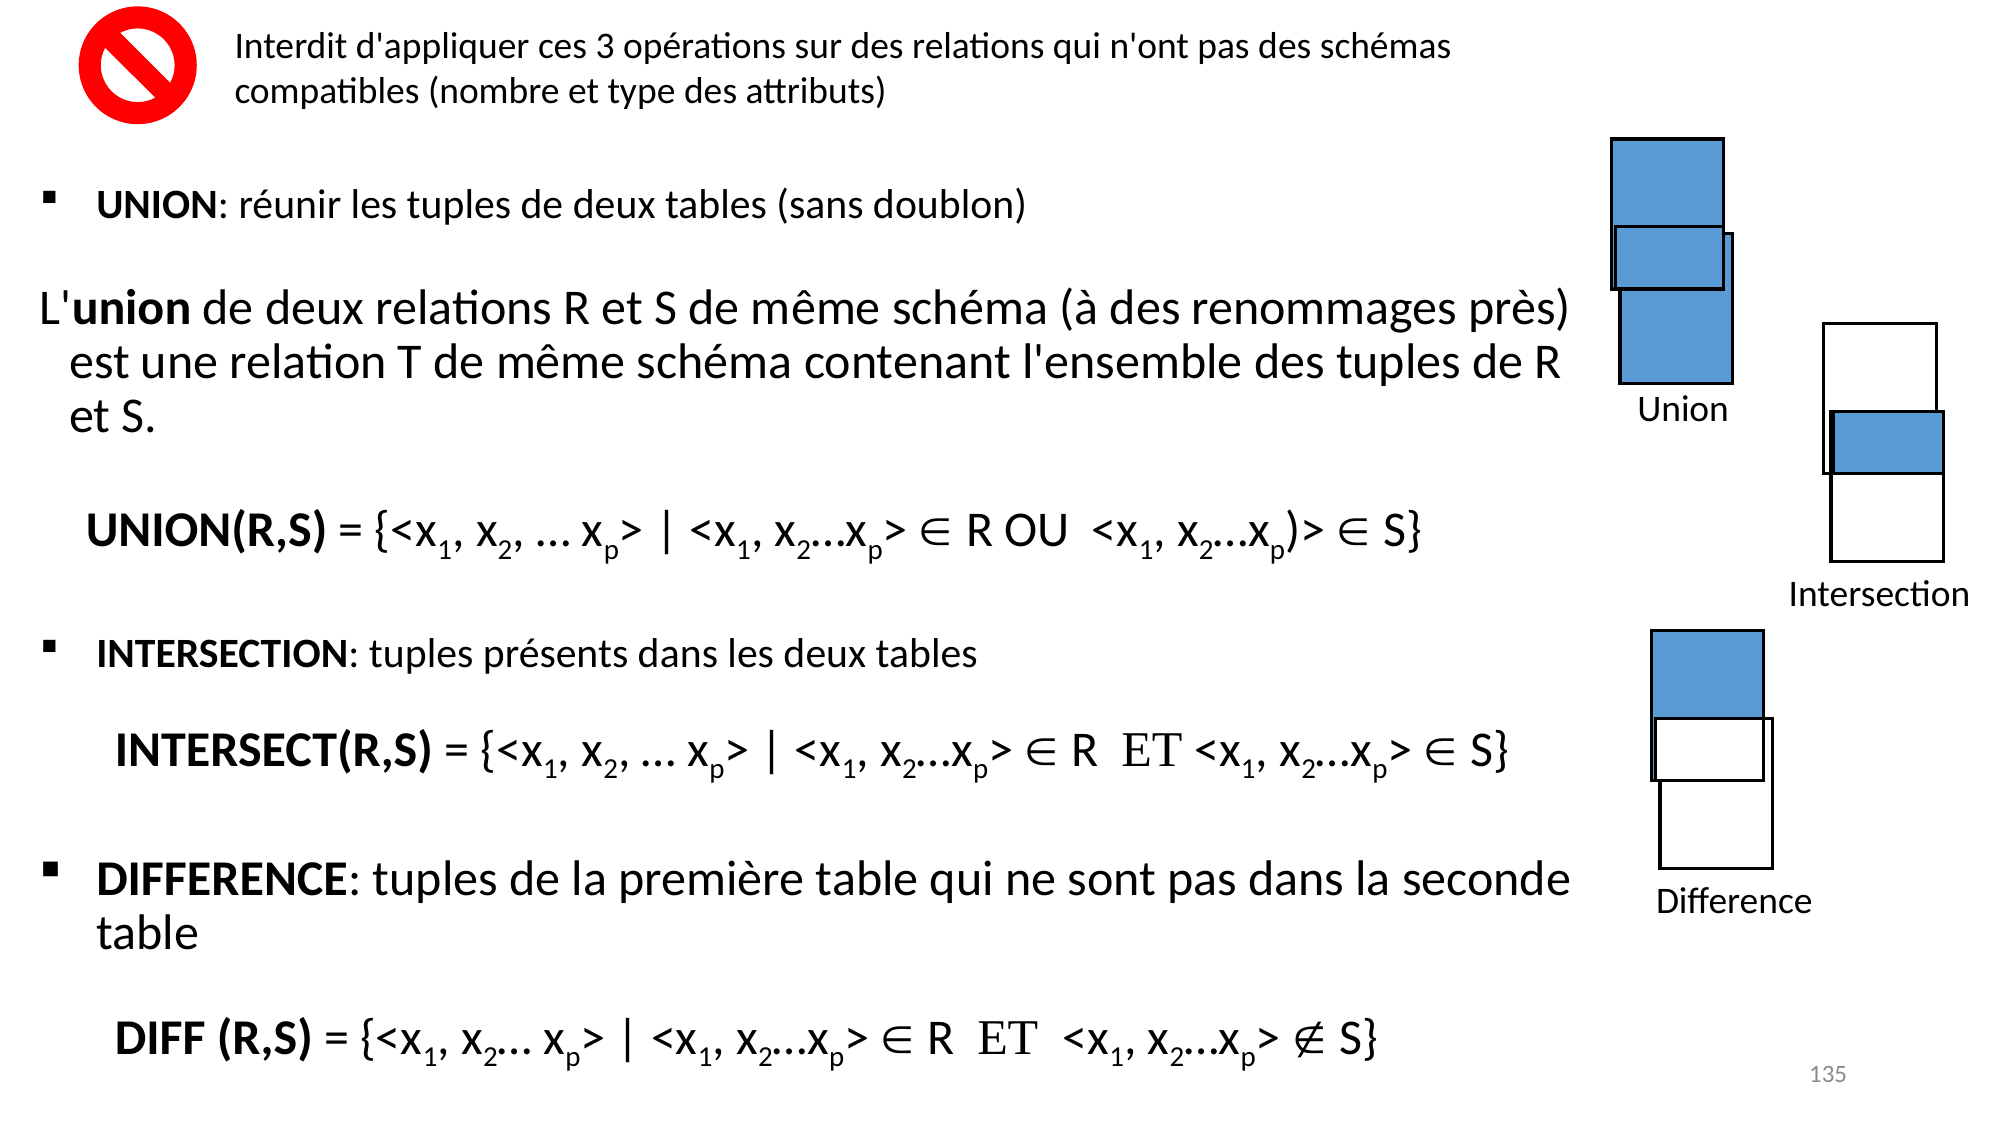

Interdit d'appliquer ces 3 opérations sur des relations qui n'ont pas des schémas compatibles (nombre et type des attributs)

UNION: réunir les tuples de deux tables (sans doublon)

L'union de deux relations R et S de même schéma (à des renommages près) est une relation T de même schéma contenant l'ensemble des tuples de R et S.

UNION(R,S) = {<x1, x2, … xp> | <x1, x2…xp> ∈ R OU  <x1, x2…xp)> ∈ S}

INTERSECTION: tuples présents dans les deux tables

INTERSECT(R,S) = {<x1, x2, … xp> | <x1, x2…xp> ∈ R  ET <x1, x2…xp> ∈ S}

DIFFERENCE: tuples de la première table qui ne sont pas dans la seconde table

DIFF (R,S) = {<x1, x2… xp> | <x1, x2…xp> ∈ R  ET  <x1, x2…xp> ∉ S}

Union

Intersection

Difference
135